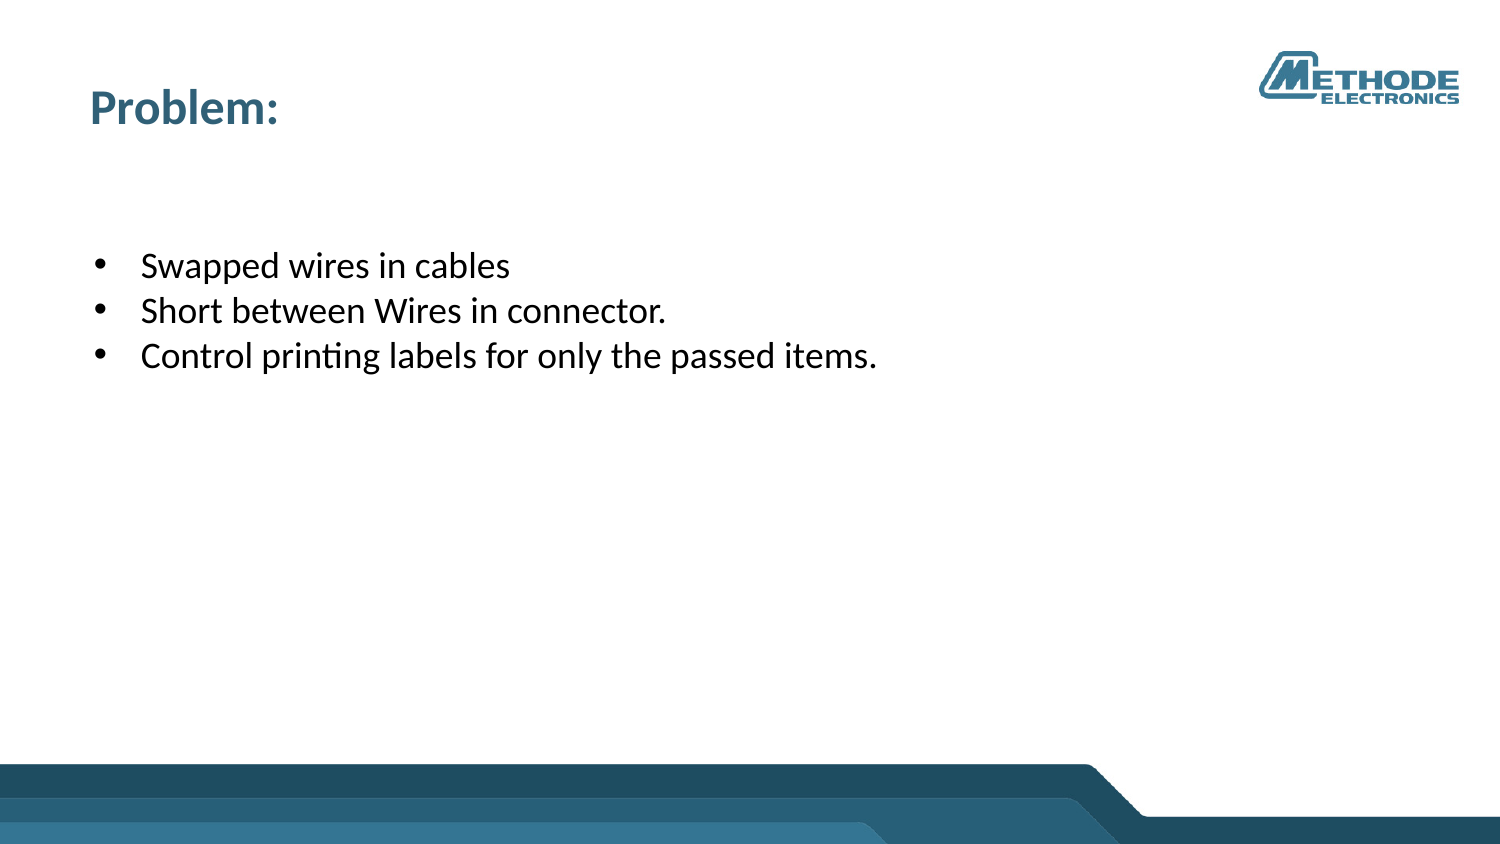

# Problem:
Swapped wires in cables
Short between Wires in connector.
Control printing labels for only the passed items.